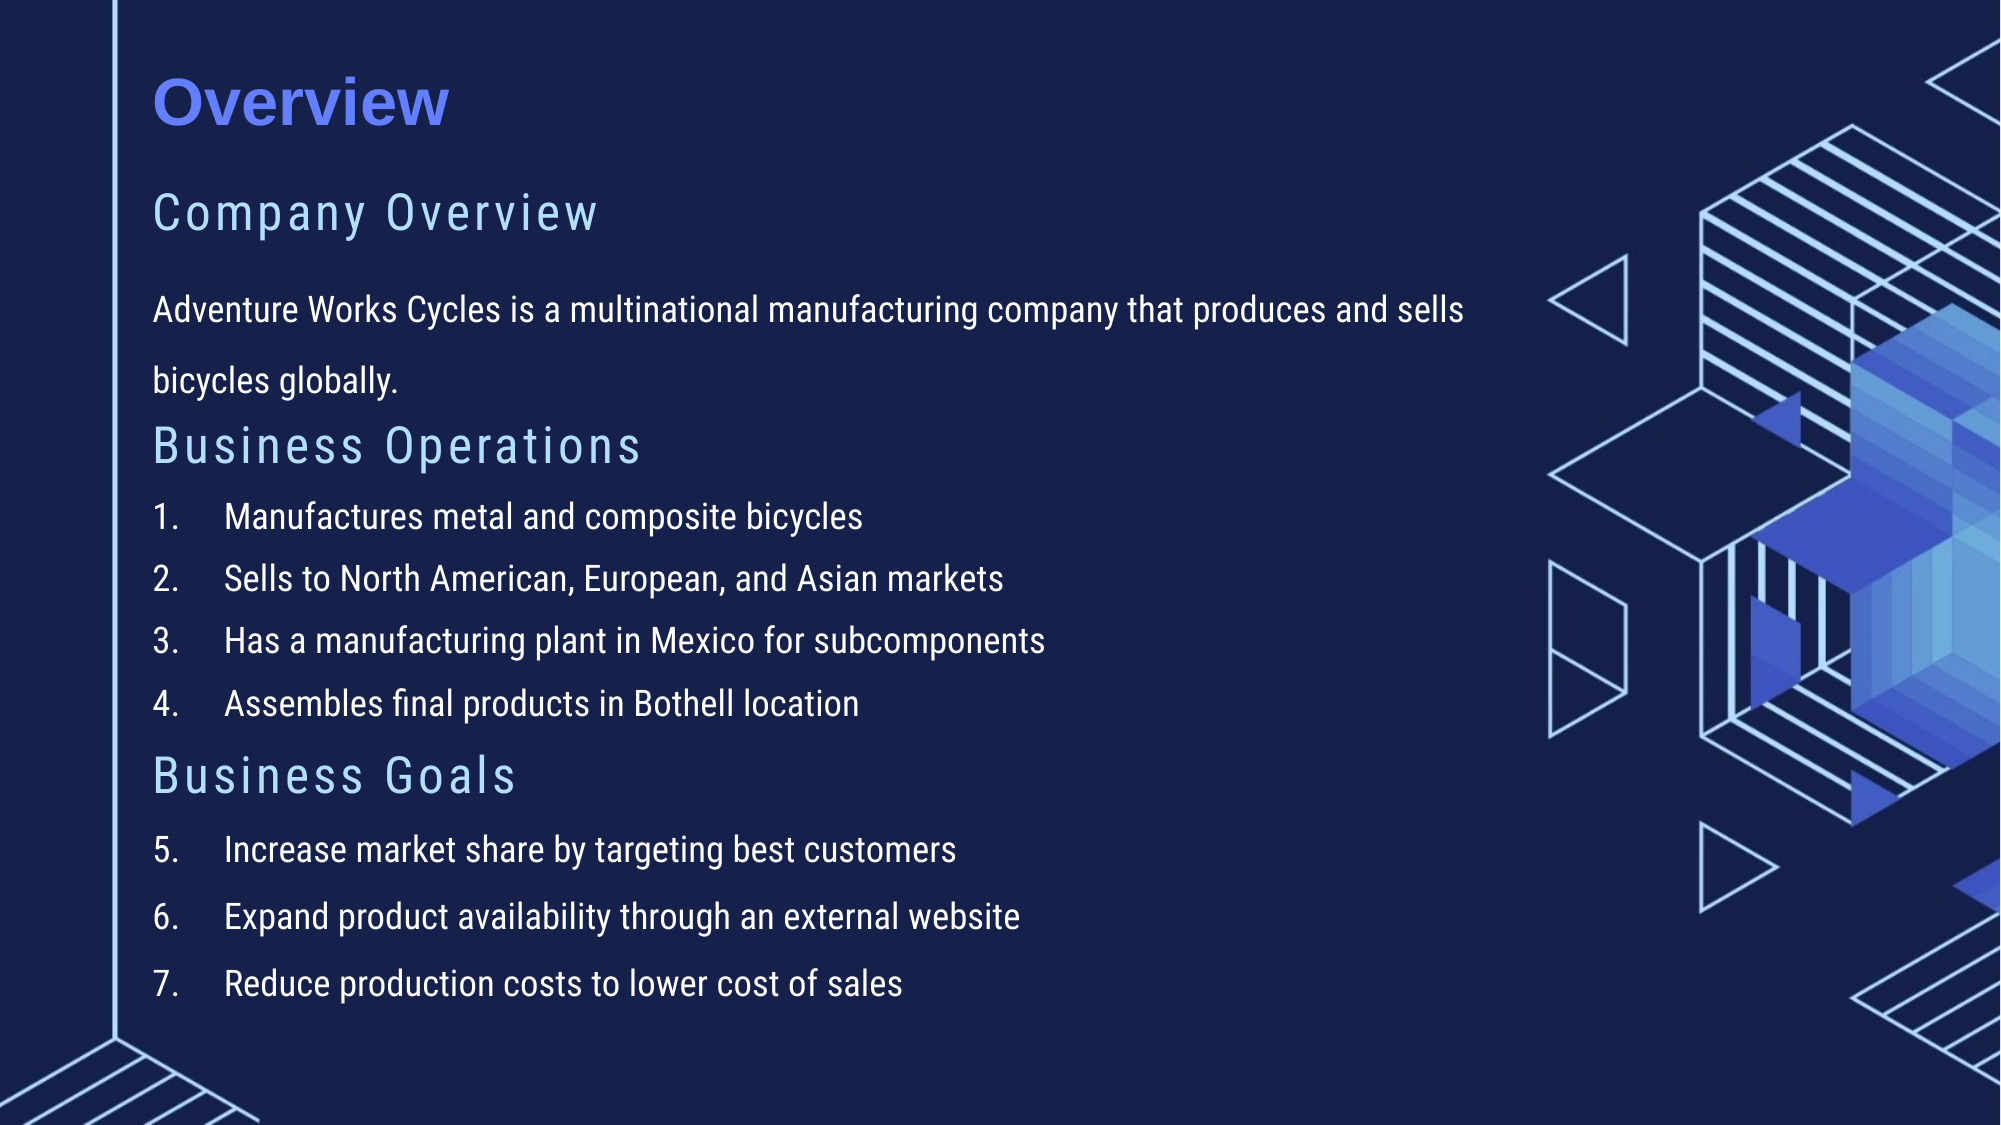

# Overview
Company Overview
Adventure Works Cycles is a multinational manufacturing company that produces and sells bicycles globally.
Business Operations
Manufactures metal and composite bicycles
Sells to North American, European, and Asian markets
Has a manufacturing plant in Mexico for subcomponents
Assembles final products in Bothell location
Business Goals
Increase market share by targeting best customers
Expand product availability through an external website
Reduce production costs to lower cost of sales